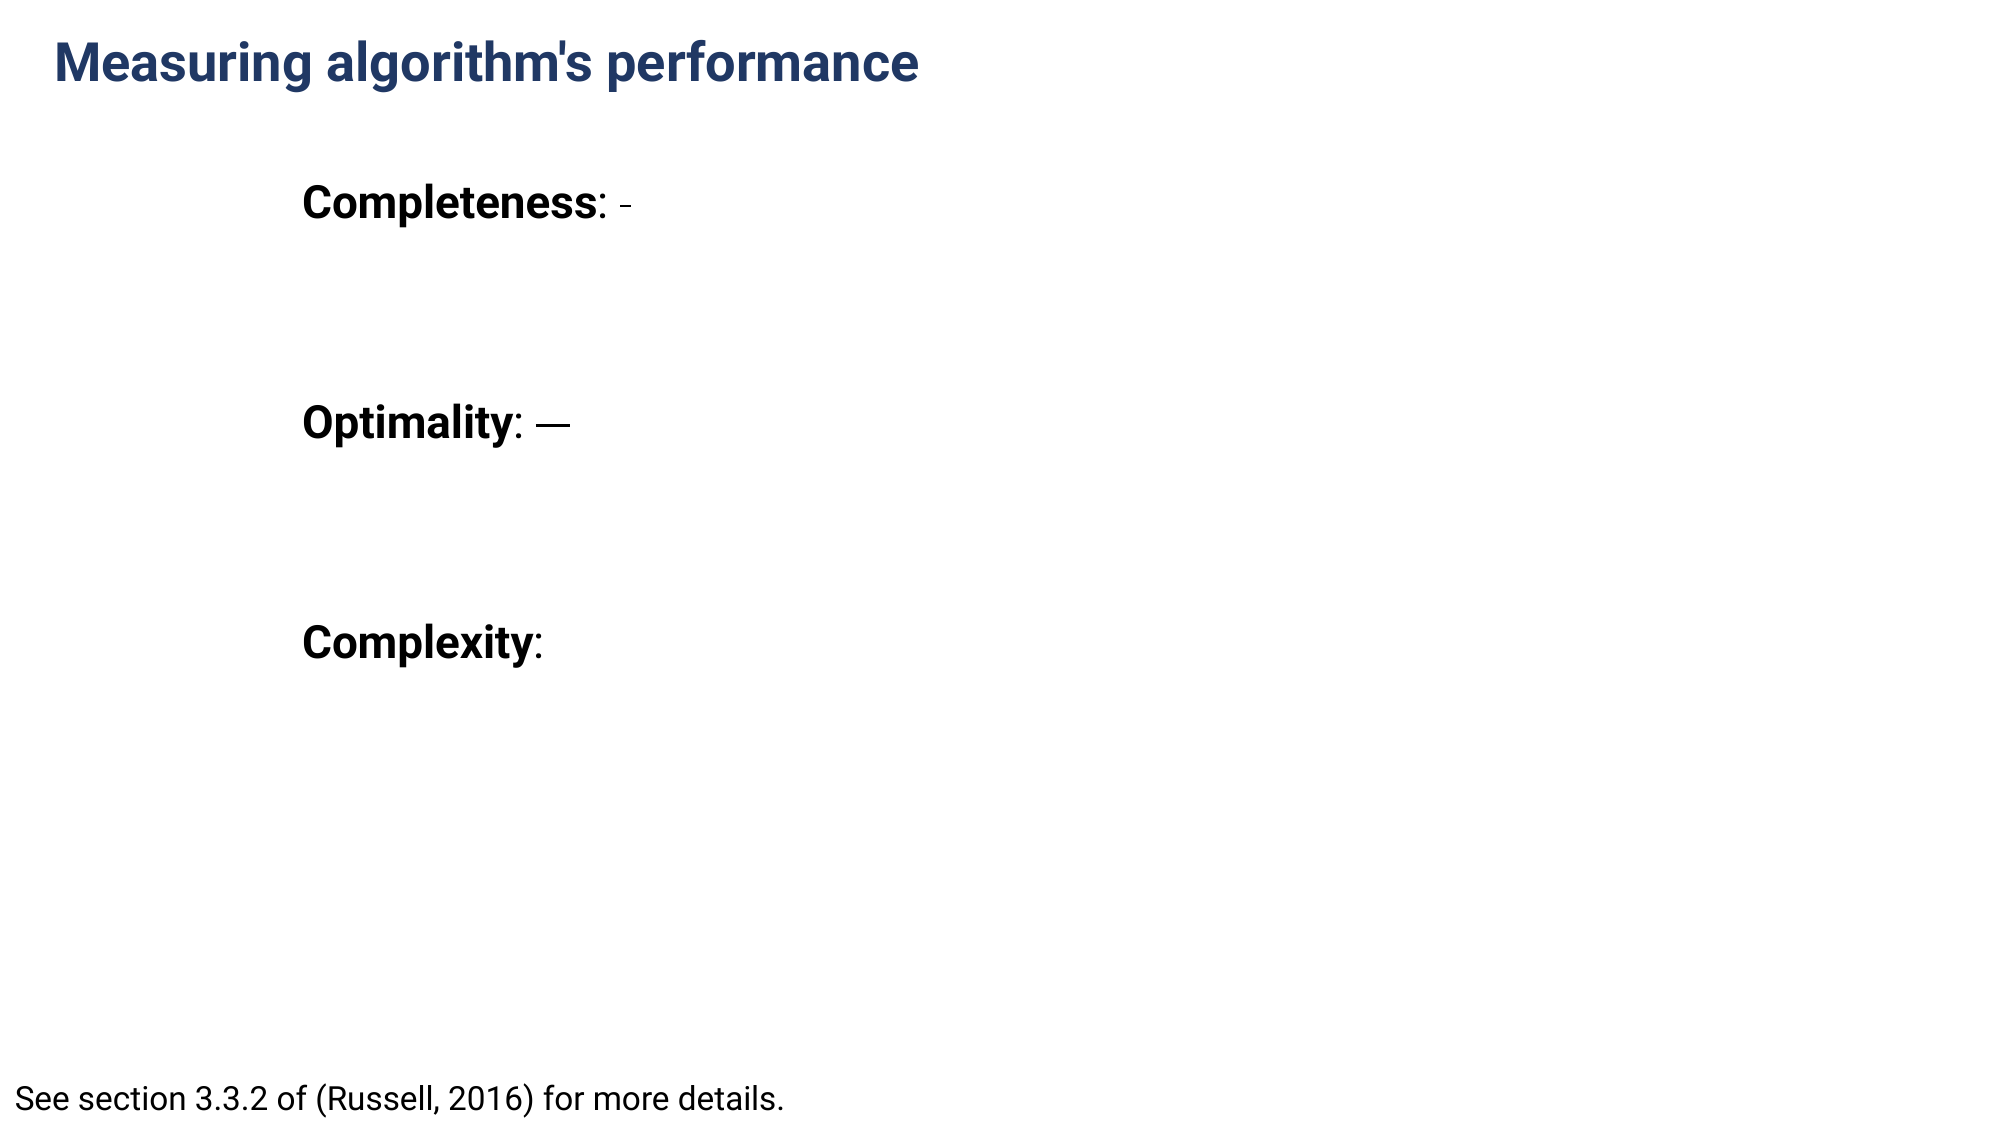

Measuring algorithm's performance
Completeness:

Optimality:

Complexity:

See section 3.3.2 of (Russell, 2016) for more details.